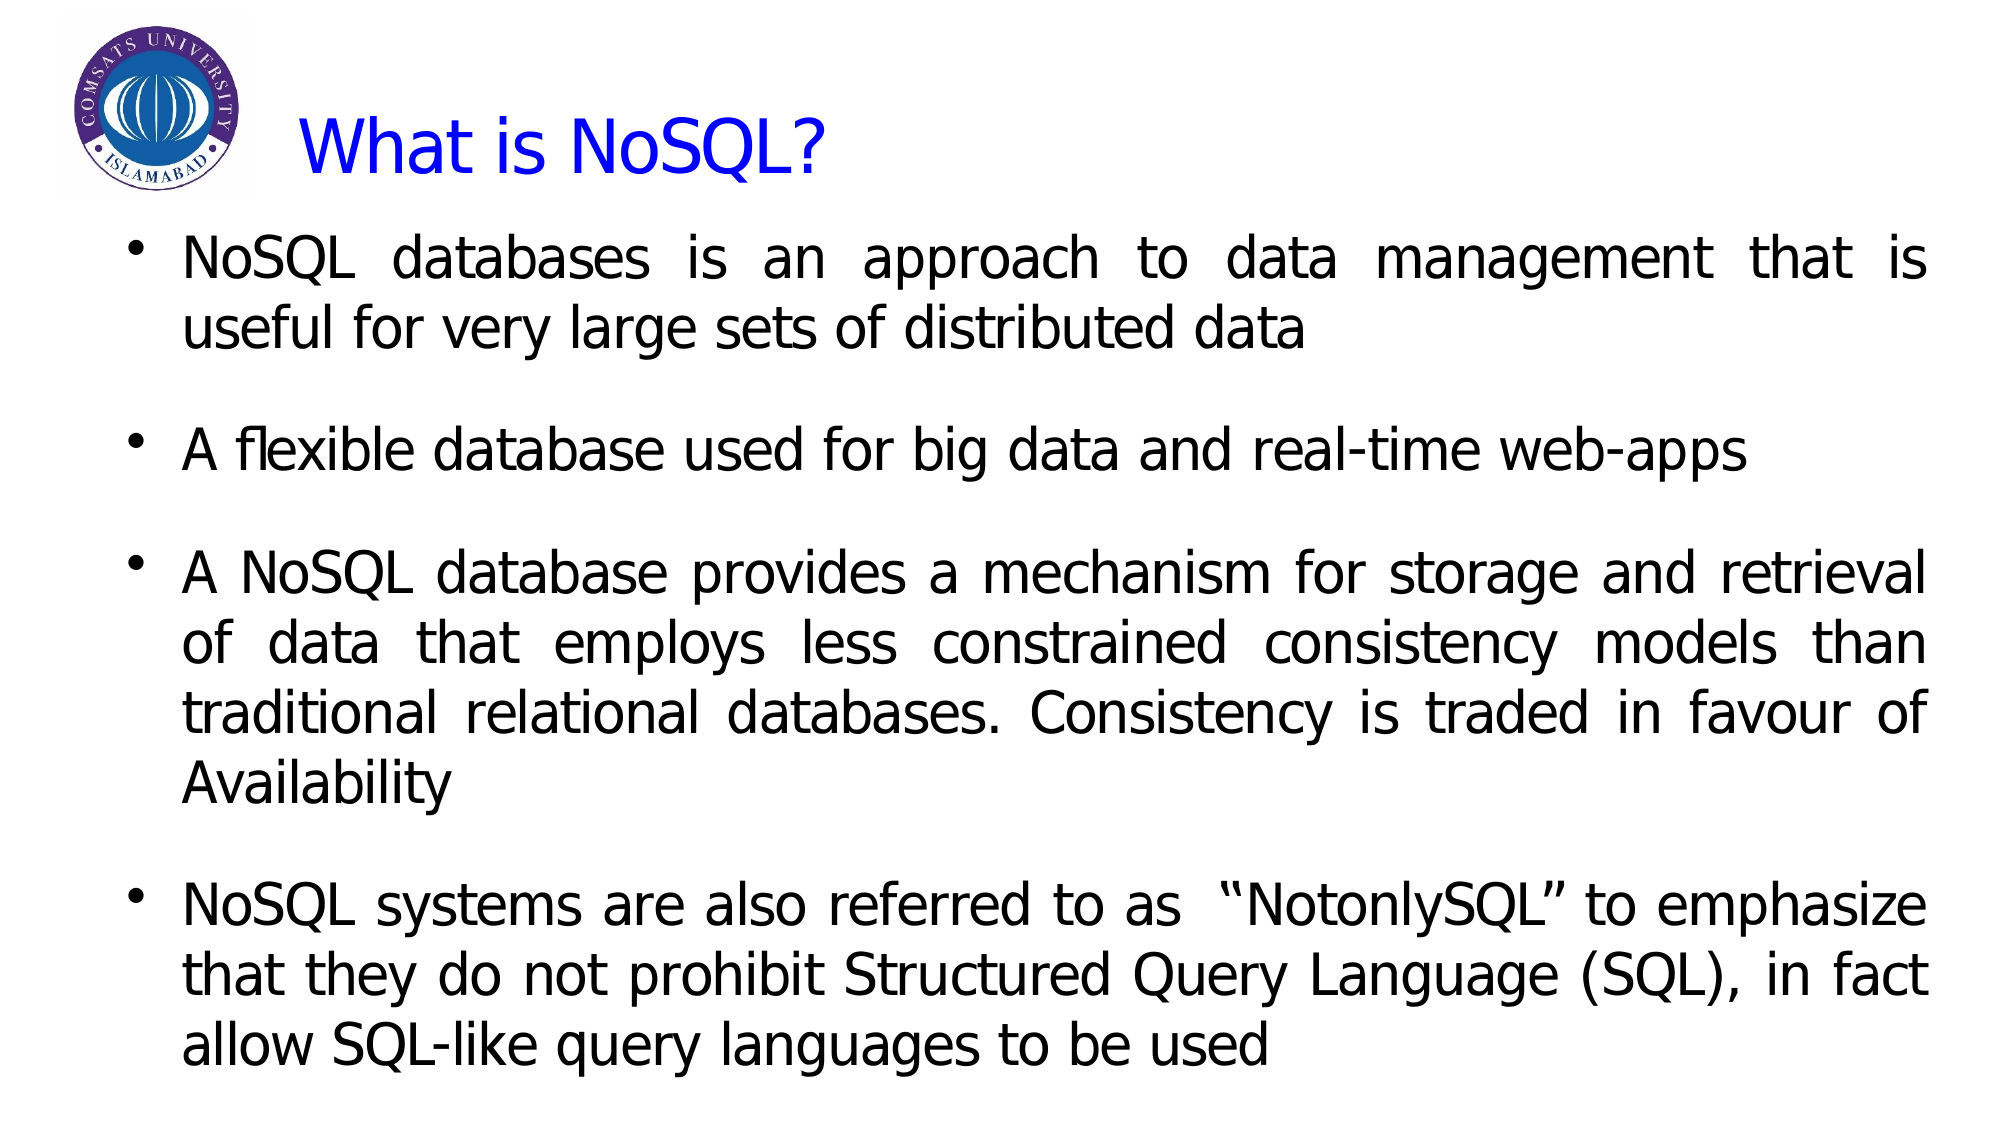

# What is NoSQL?
NoSQL databases is an approach to data management that is useful for very large sets of distributed data

A flexible database used for big data and real-time web-apps

A NoSQL database provides a mechanism for storage and retrieval of data that employs less constrained consistency models than traditional relational databases. Consistency is traded in favour of Availability

NoSQL systems are also referred to as  “NotonlySQL” to emphasize that they do not prohibit Structured Query Language (SQL), in fact allow SQL-like query languages to be used